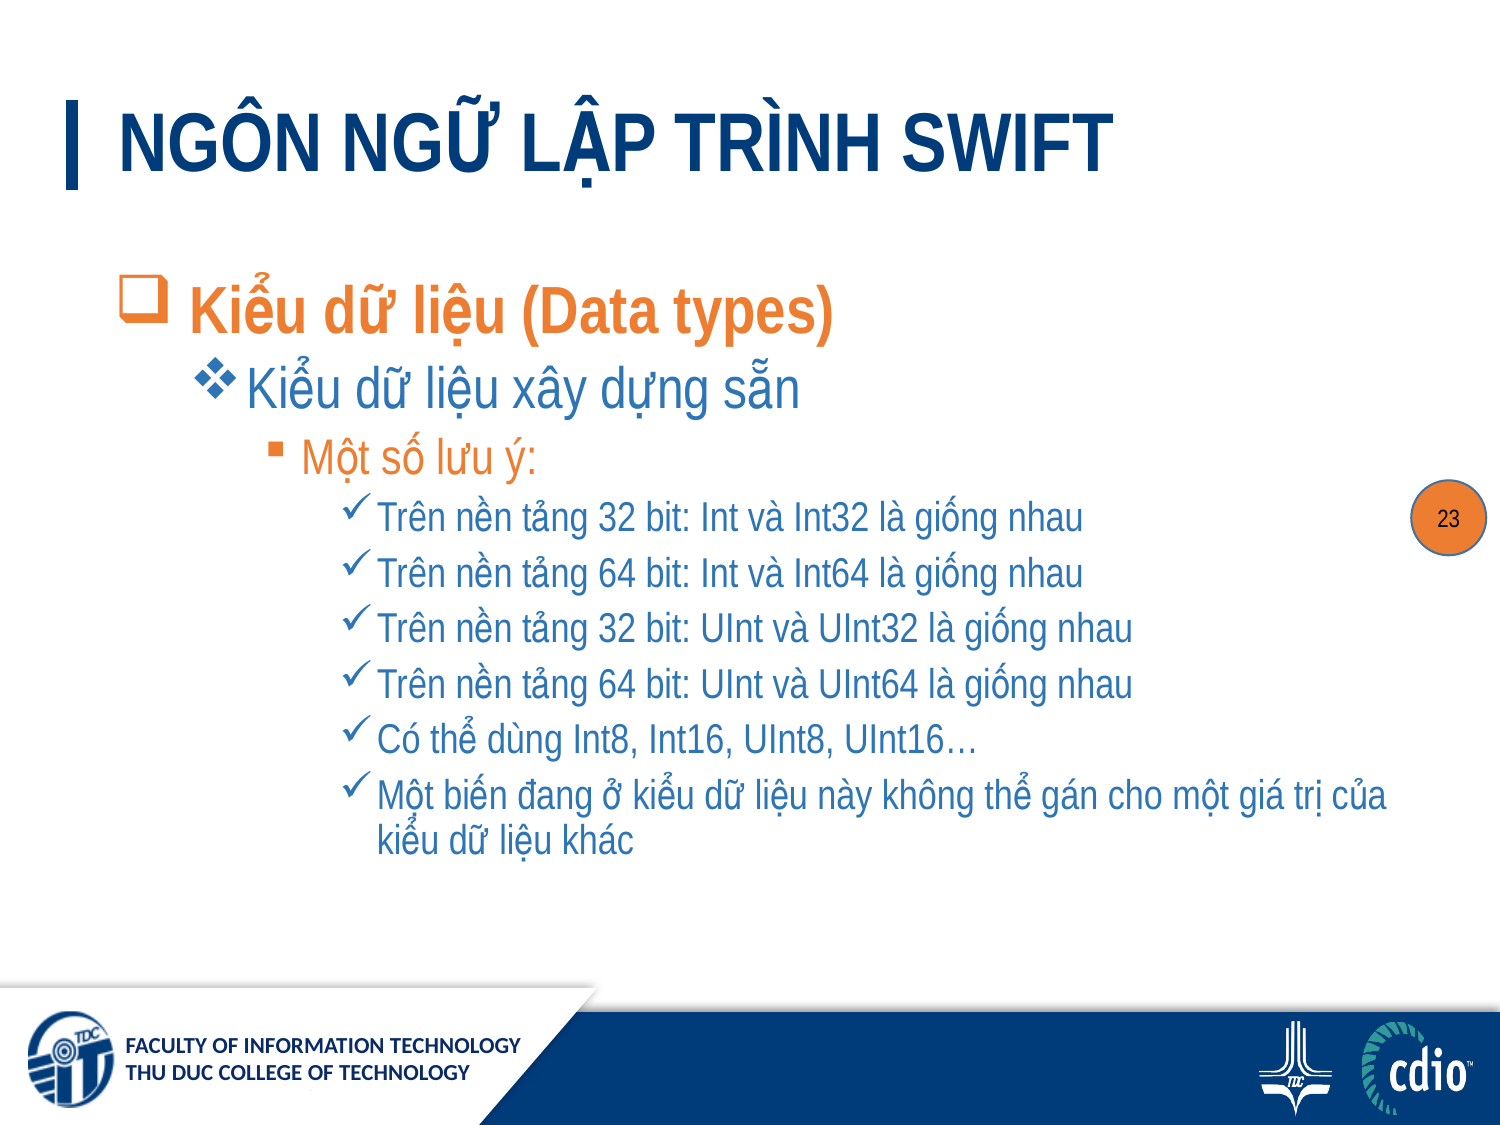

# NGÔN NGỮ LẬP TRÌNH SWIFT
 Kiểu dữ liệu (Data types)
Kiểu dữ liệu xây dựng sẵn
Một số lưu ý:
Trên nền tảng 32 bit: Int và Int32 là giống nhau
Trên nền tảng 64 bit: Int và Int64 là giống nhau
Trên nền tảng 32 bit: UInt và UInt32 là giống nhau
Trên nền tảng 64 bit: UInt và UInt64 là giống nhau
Có thể dùng Int8, Int16, UInt8, UInt16…
Một biến đang ở kiểu dữ liệu này không thể gán cho một giá trị của kiểu dữ liệu khác